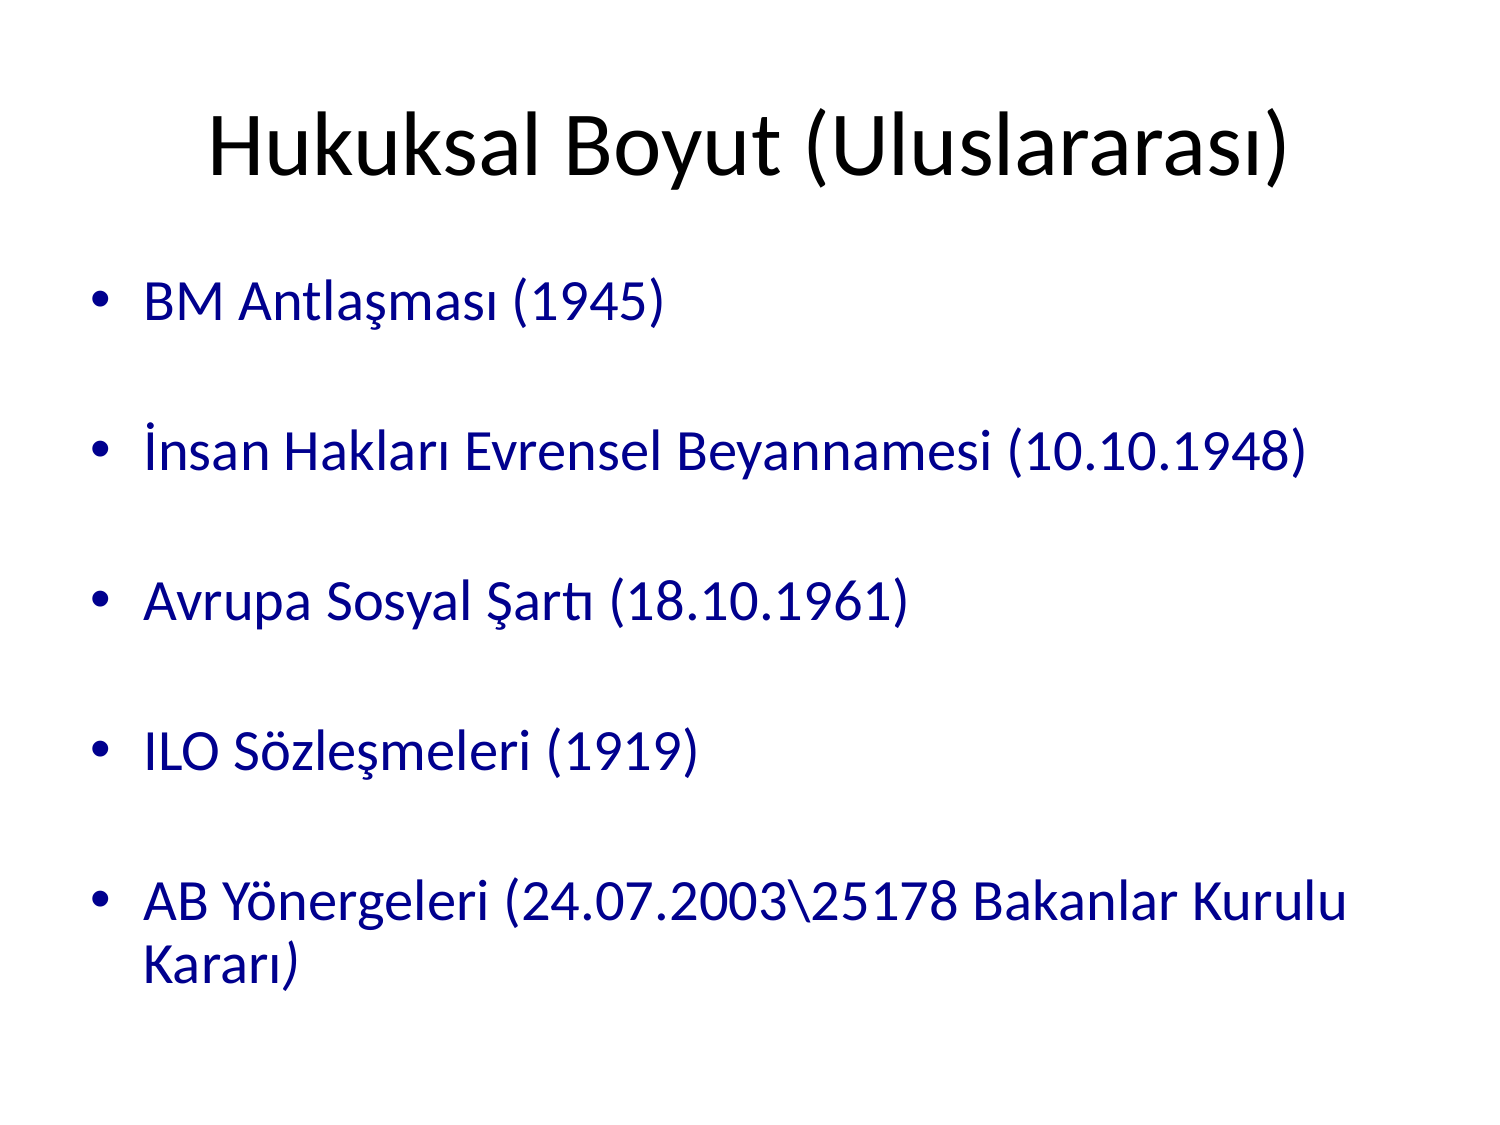

# Hukuksal Boyut (Uluslararası)
BM Antlaşması (1945)

İnsan Hakları Evrensel Beyannamesi (10.10.1948)

Avrupa Sosyal Şartı (18.10.1961)

ILO Sözleşmeleri (1919)

AB Yönergeleri (24.07.2003\25178 Bakanlar Kurulu Kararı)